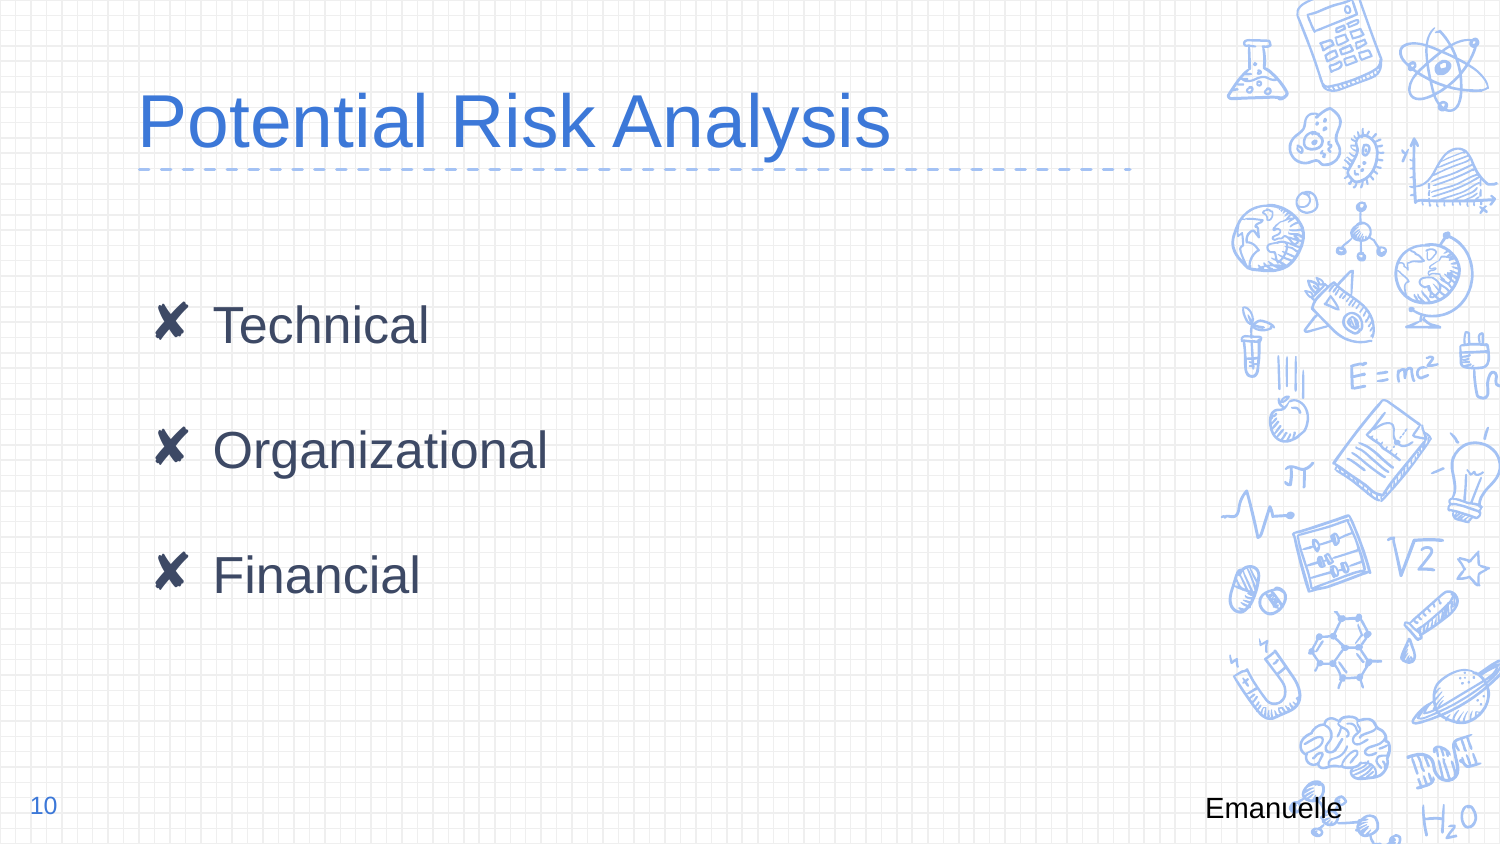

# Potential Risk Analysis
Technical
Organizational
Financial

Emanuelle
10